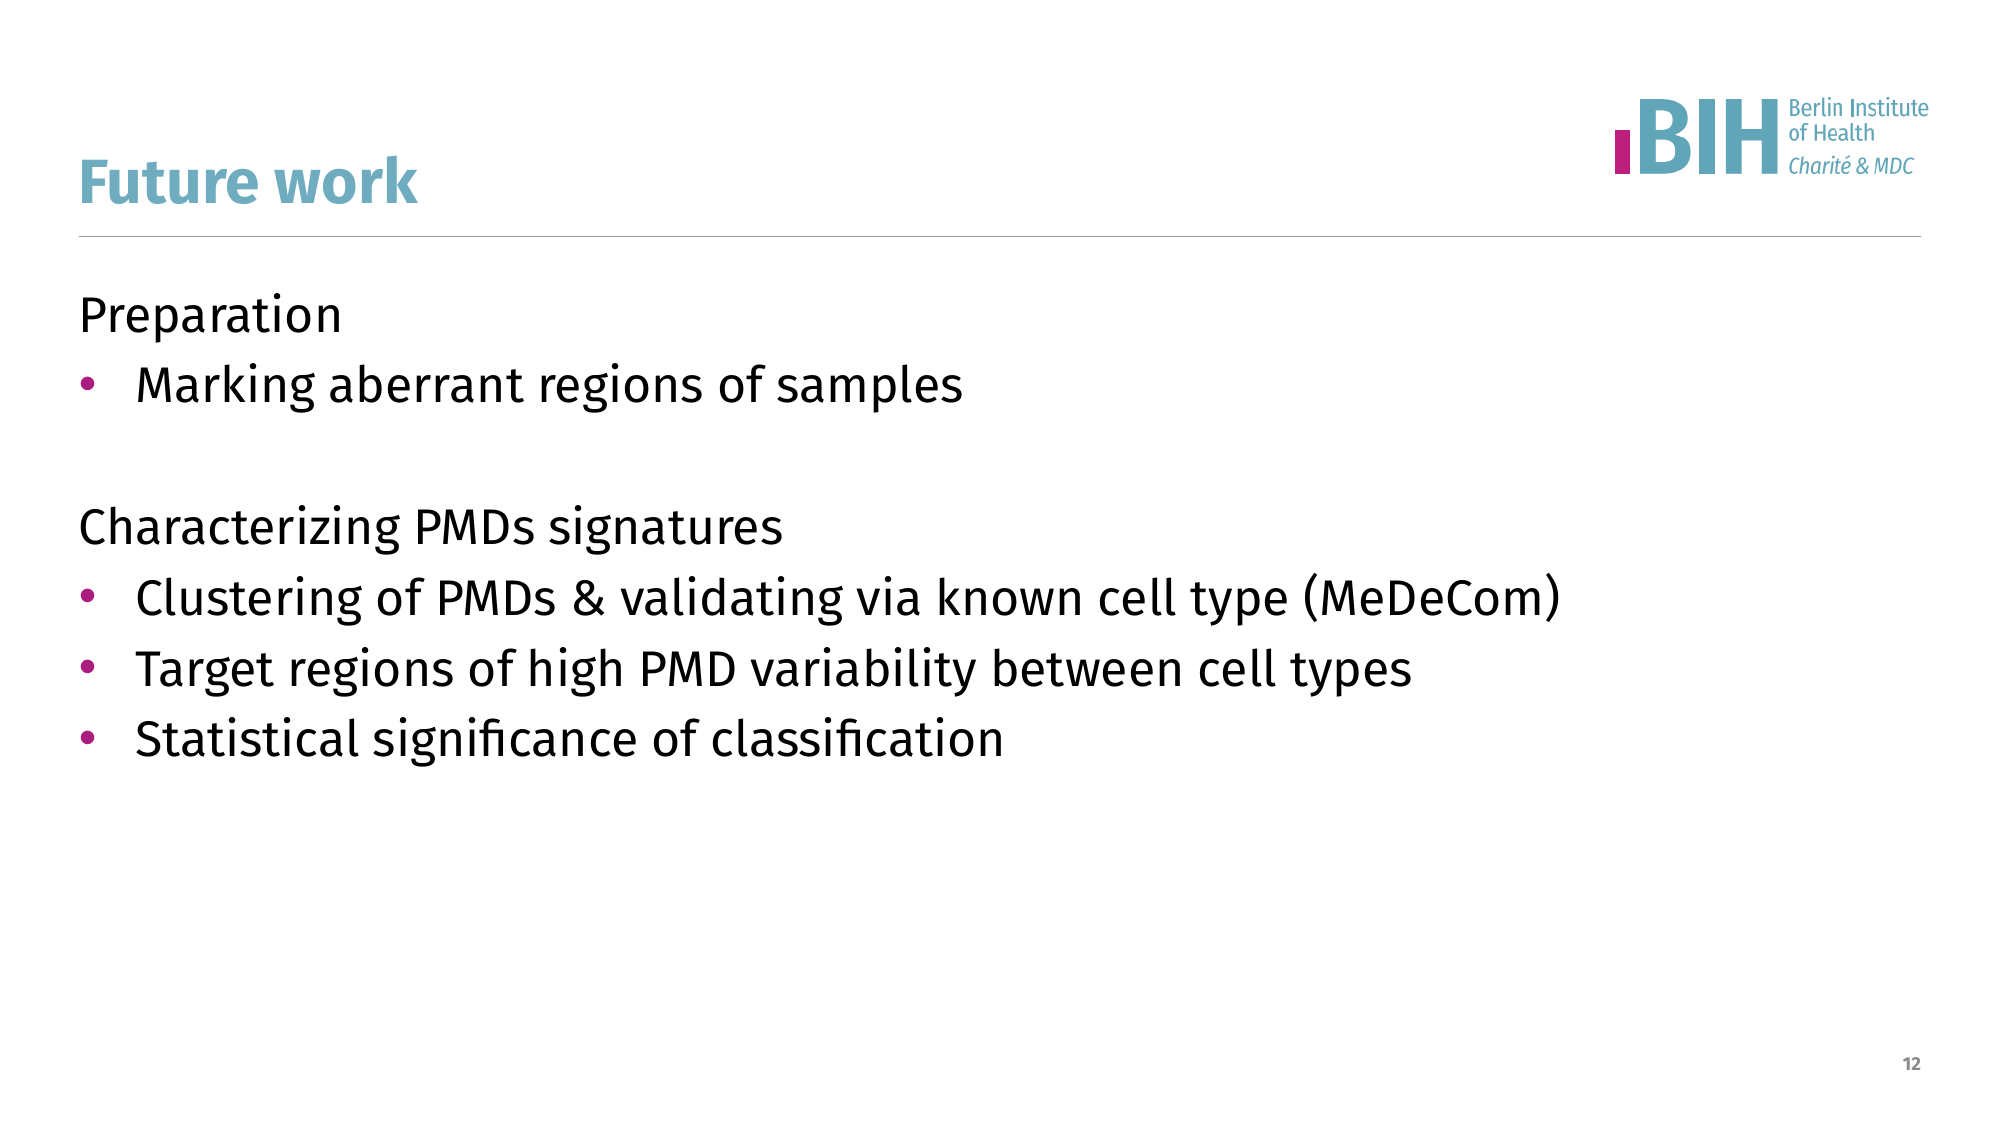

# Future work
Preparation
Marking aberrant regions of samples

Characterizing PMDs signatures
Clustering of PMDs & validating via known cell type (MeDeCom)
Target regions of high PMD variability between cell types
Statistical significance of classification

2018/08/14 | Julius Upmeier zu Belzen | Neural networks – basic concepts
12